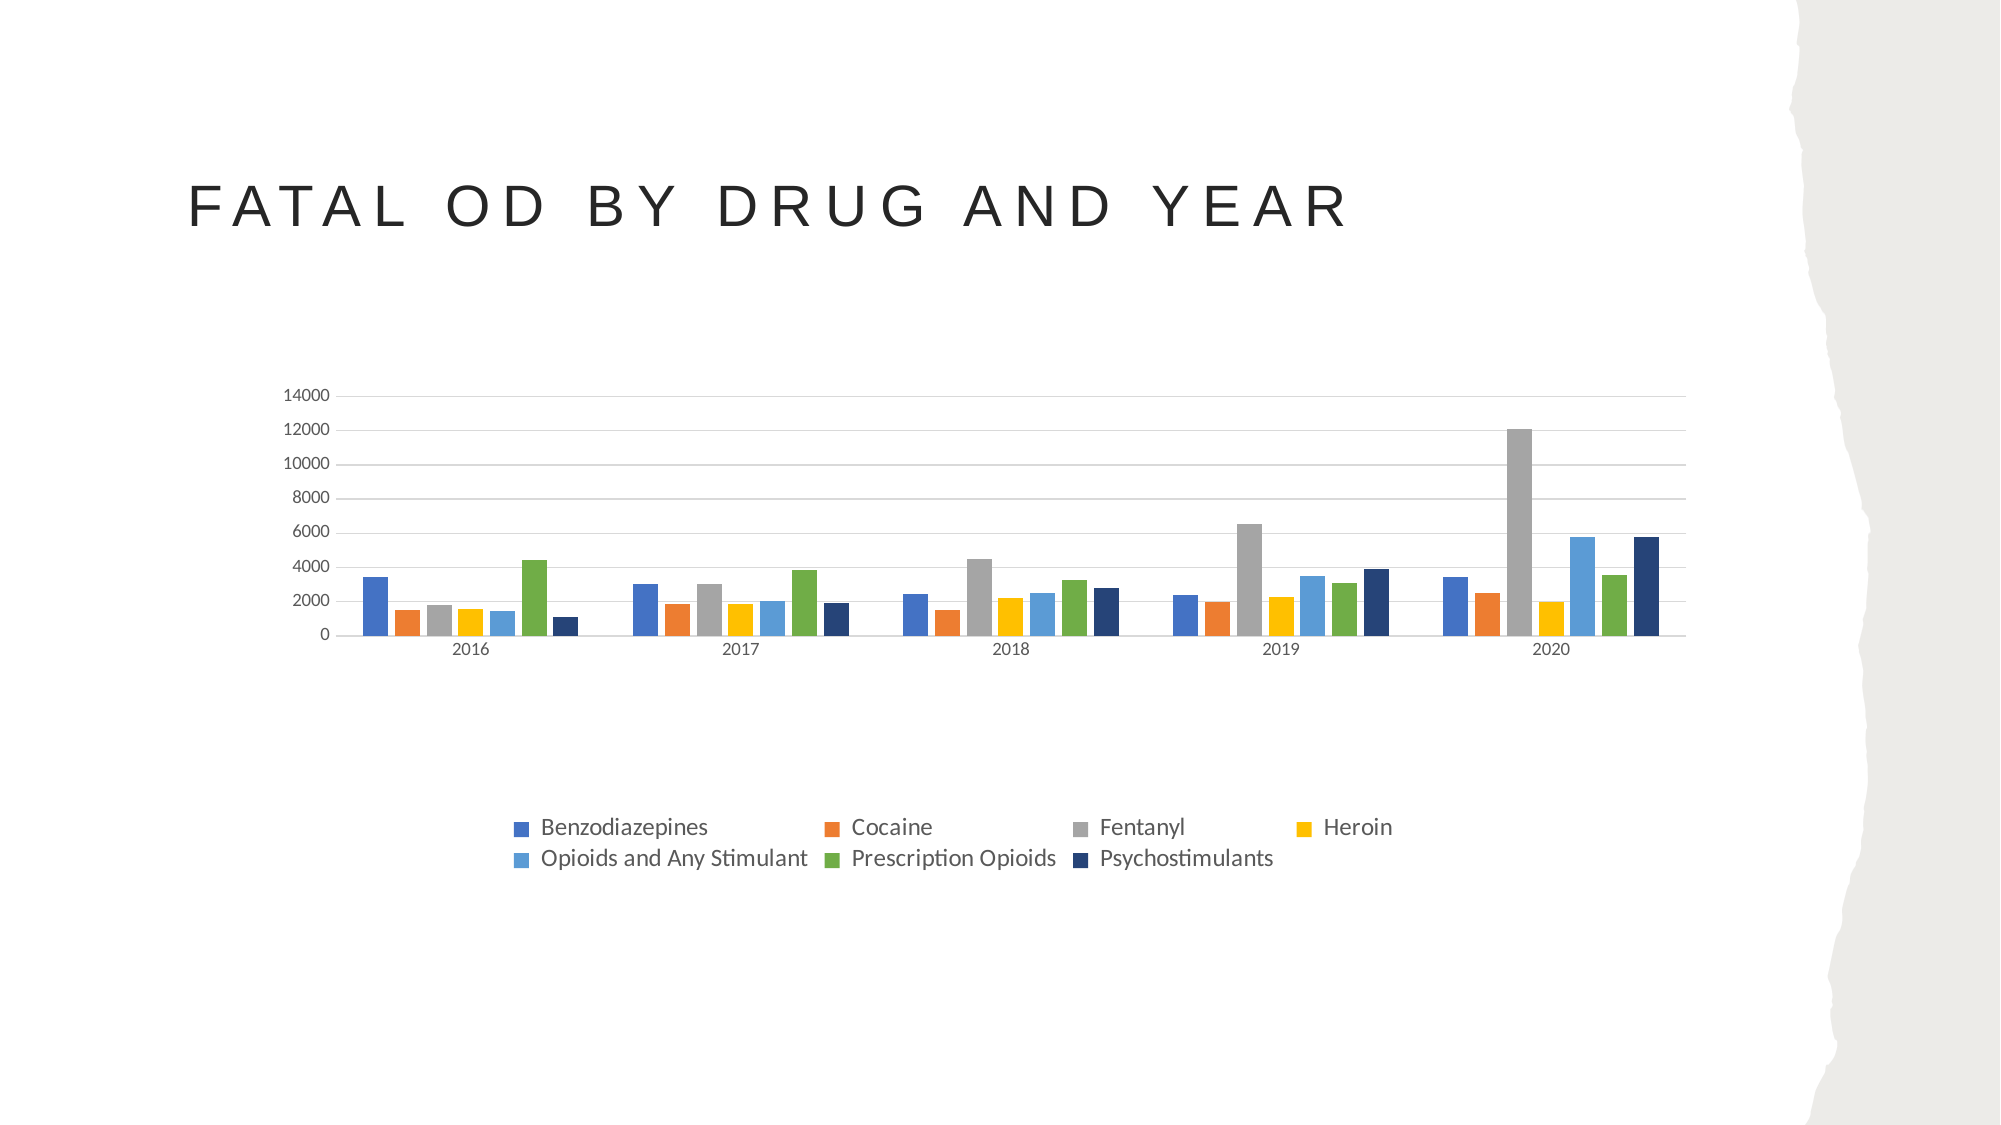

# Fatal OD BY Drug and Year

### Chart

| Category |  Benzodiazepines |  Cocaine |  Fentanyl |  Heroin |  Opioids and Any Stimulant |  Prescription Opioids |  Psychostimulants  |
|---|---|---|---|---|---|---|---|
| 2016 | 3437.0 | 1499.0 | 1769.0 | 1560.0 | 1475.0 | 4431.0 | 1121.0 |
| 2017 | 3023.0 | 1836.0 | 3005.0 | 1866.0 | 2049.0 | 3860.0 | 1910.0 |
| 2018 | 2454.0 | 1504.0 | 4463.0 | 2201.0 | 2526.0 | 3287.0 | 2771.0 |
| 2019 | 2370.0 | 2003.0 | 6516.0 | 2279.0 | 3471.0 | 3086.0 | 3900.0 |
| 2020 | 3426.0 | 2502.0 | 12076.0 | 1986.0 | 5777.0 | 3570.0 | 5759.0 |